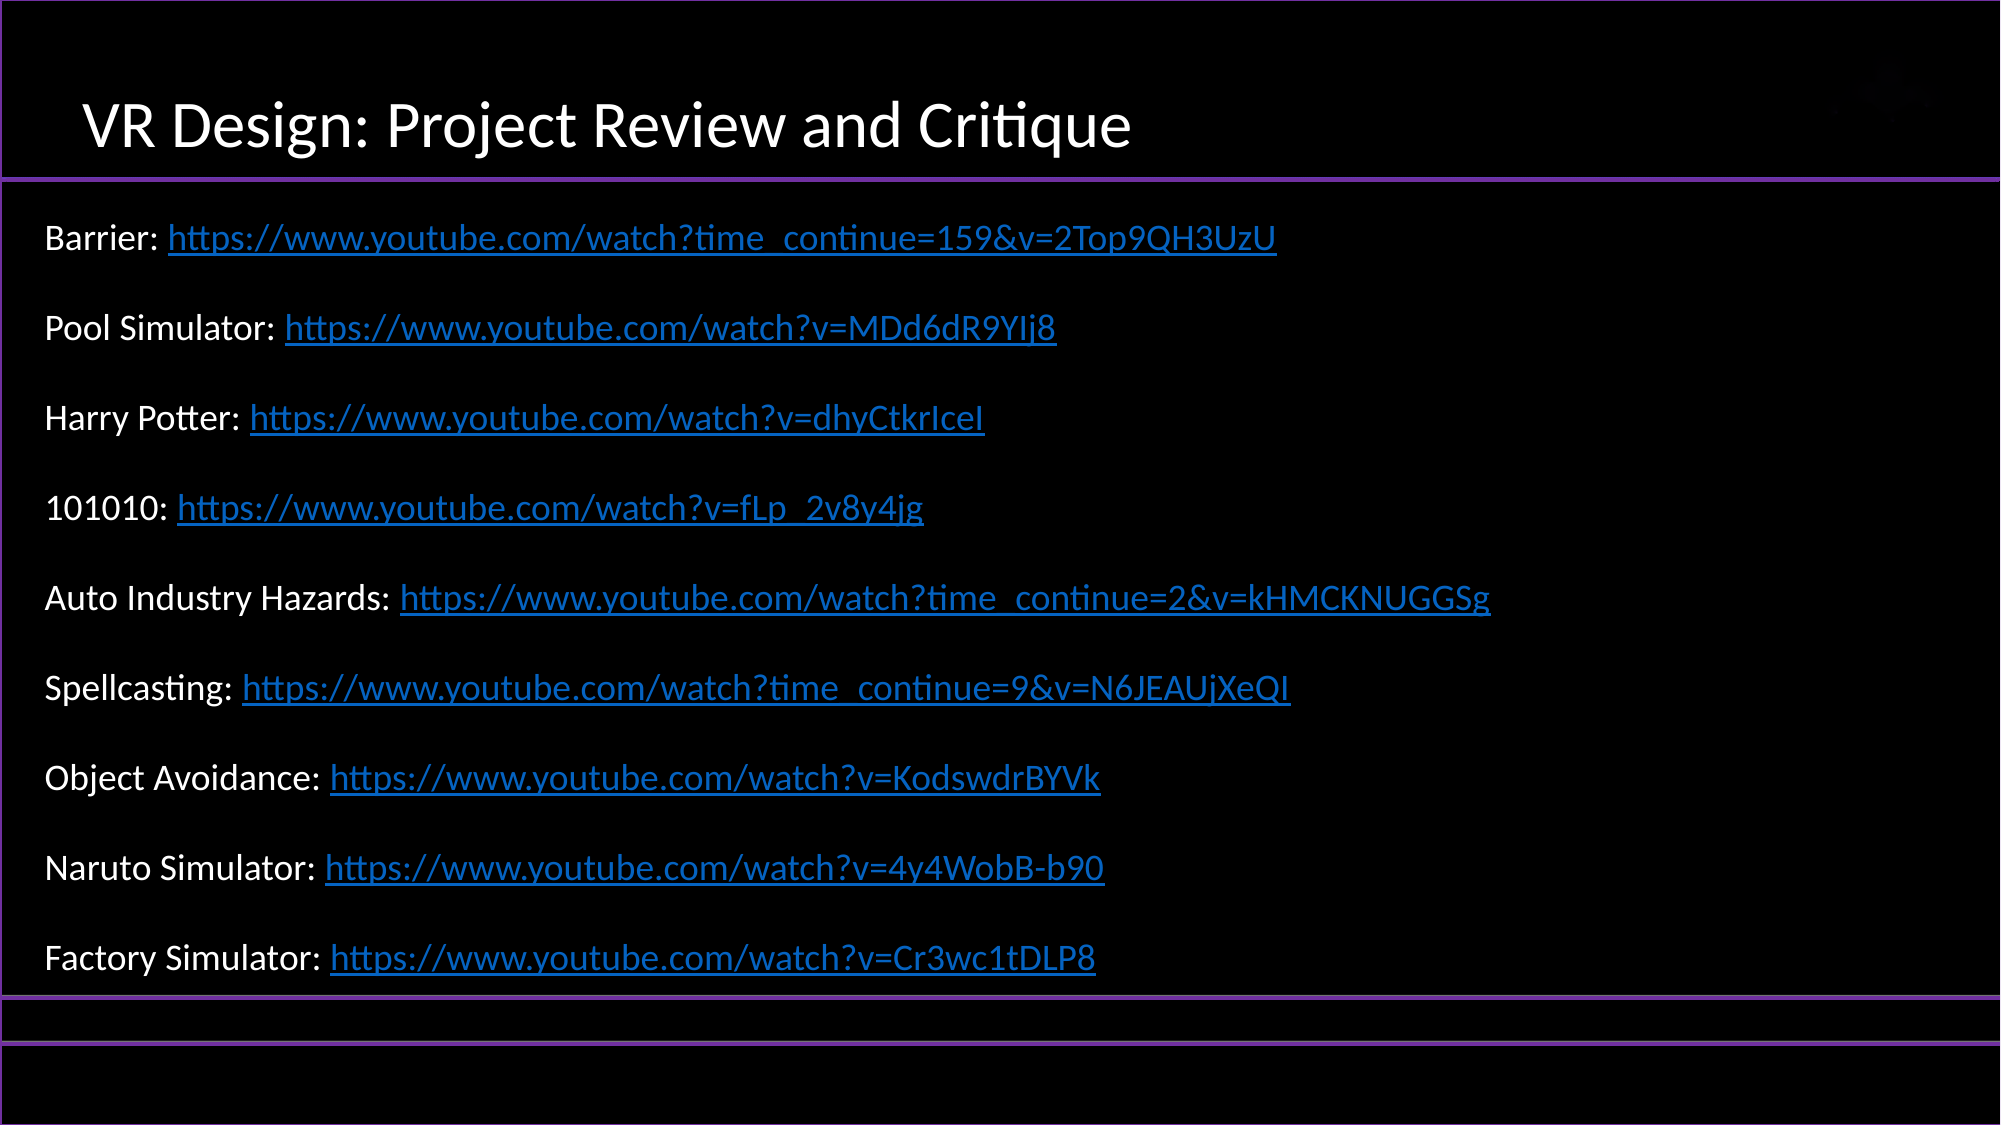

# VR Design: Project Review and Critique
Barrier: https://www.youtube.com/watch?time_continue=159&v=2Top9QH3UzU

Pool Simulator: https://www.youtube.com/watch?v=MDd6dR9YIj8

Harry Potter: https://www.youtube.com/watch?v=dhyCtkrIceI

101010: https://www.youtube.com/watch?v=fLp_2v8y4jg

Auto Industry Hazards: https://www.youtube.com/watch?time_continue=2&v=kHMCKNUGGSg

Spellcasting: https://www.youtube.com/watch?time_continue=9&v=N6JEAUjXeQI

Object Avoidance: https://www.youtube.com/watch?v=KodswdrBYVk

Naruto Simulator: https://www.youtube.com/watch?v=4y4WobB-b90

Factory Simulator: https://www.youtube.com/watch?v=Cr3wc1tDLP8